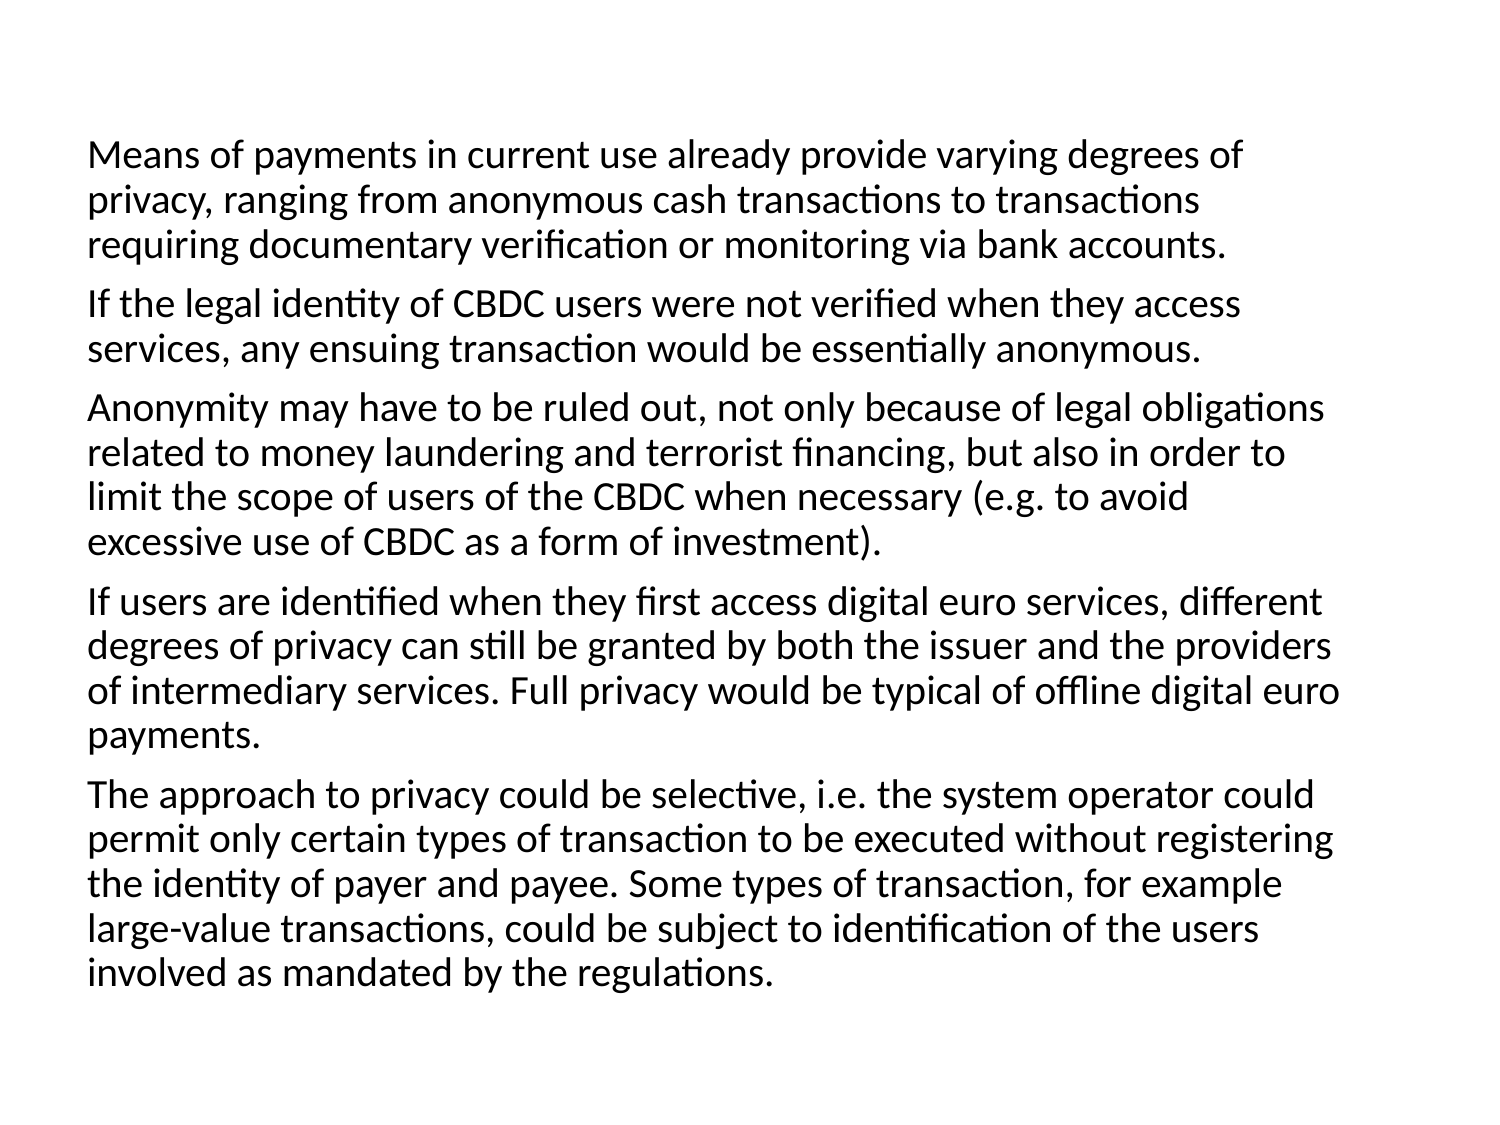

Means of payments in current use already provide varying degrees of privacy, ranging from anonymous cash transactions to transactions requiring documentary verification or monitoring via bank accounts.
If the legal identity of CBDC users were not verified when they access services, any ensuing transaction would be essentially anonymous.
Anonymity may have to be ruled out, not only because of legal obligations related to money laundering and terrorist financing, but also in order to limit the scope of users of the CBDC when necessary (e.g. to avoid excessive use of CBDC as a form of investment).
If users are identified when they first access digital euro services, different degrees of privacy can still be granted by both the issuer and the providers of intermediary services. Full privacy would be typical of offline digital euro payments.
The approach to privacy could be selective, i.e. the system operator could permit only certain types of transaction to be executed without registering the identity of payer and payee. Some types of transaction, for example large-value transactions, could be subject to identification of the users involved as mandated by the regulations.